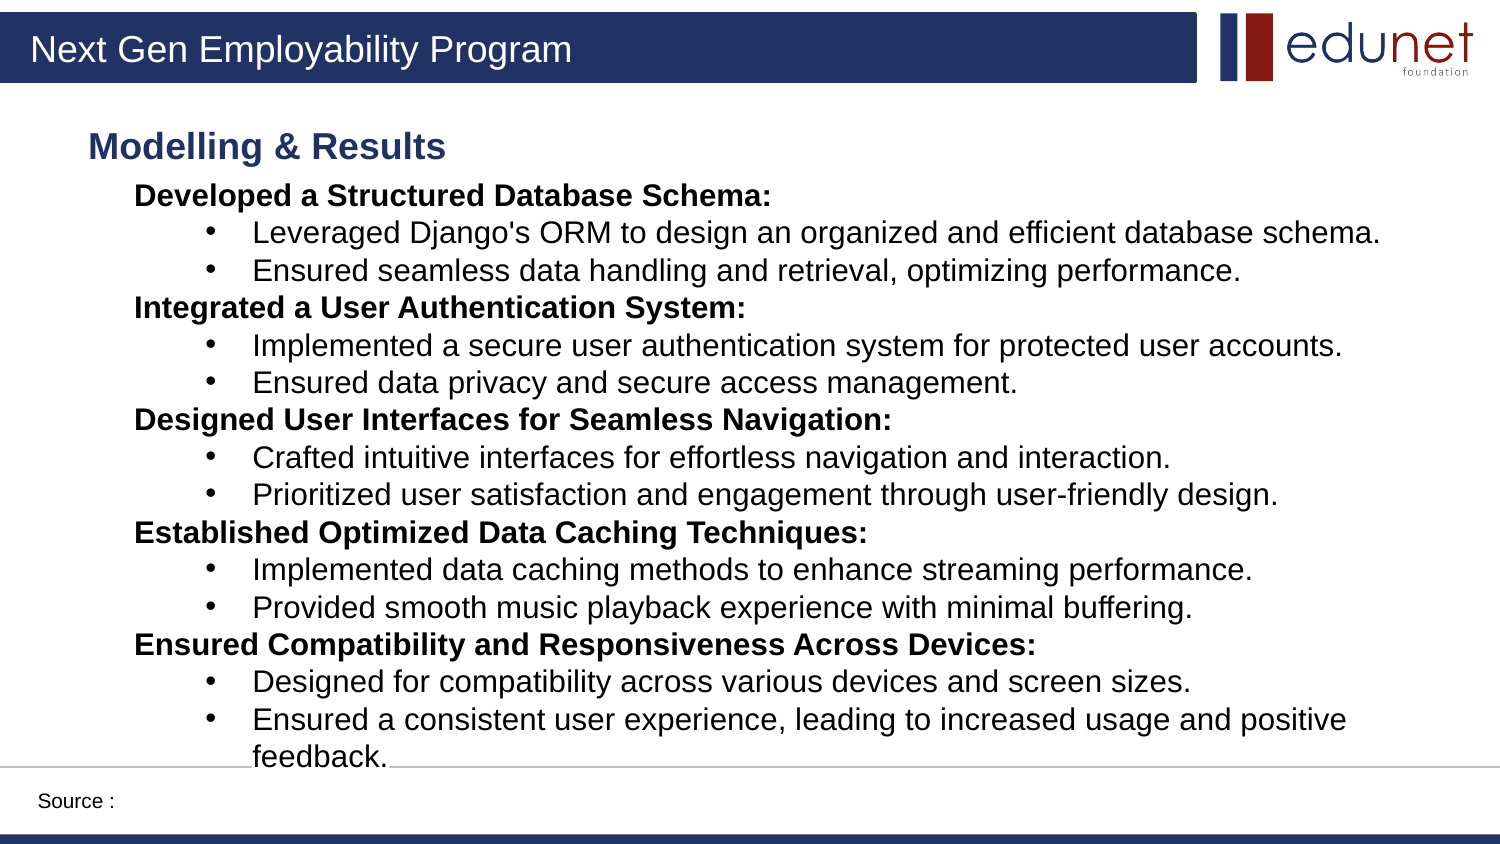

Modelling & Results
Developed a Structured Database Schema:
Leveraged Django's ORM to design an organized and efficient database schema.
Ensured seamless data handling and retrieval, optimizing performance.
Integrated a User Authentication System:
Implemented a secure user authentication system for protected user accounts.
Ensured data privacy and secure access management.
Designed User Interfaces for Seamless Navigation:
Crafted intuitive interfaces for effortless navigation and interaction.
Prioritized user satisfaction and engagement through user-friendly design.
Established Optimized Data Caching Techniques:
Implemented data caching methods to enhance streaming performance.
Provided smooth music playback experience with minimal buffering.
Ensured Compatibility and Responsiveness Across Devices:
Designed for compatibility across various devices and screen sizes.
Ensured a consistent user experience, leading to increased usage and positive feedback.
Source :